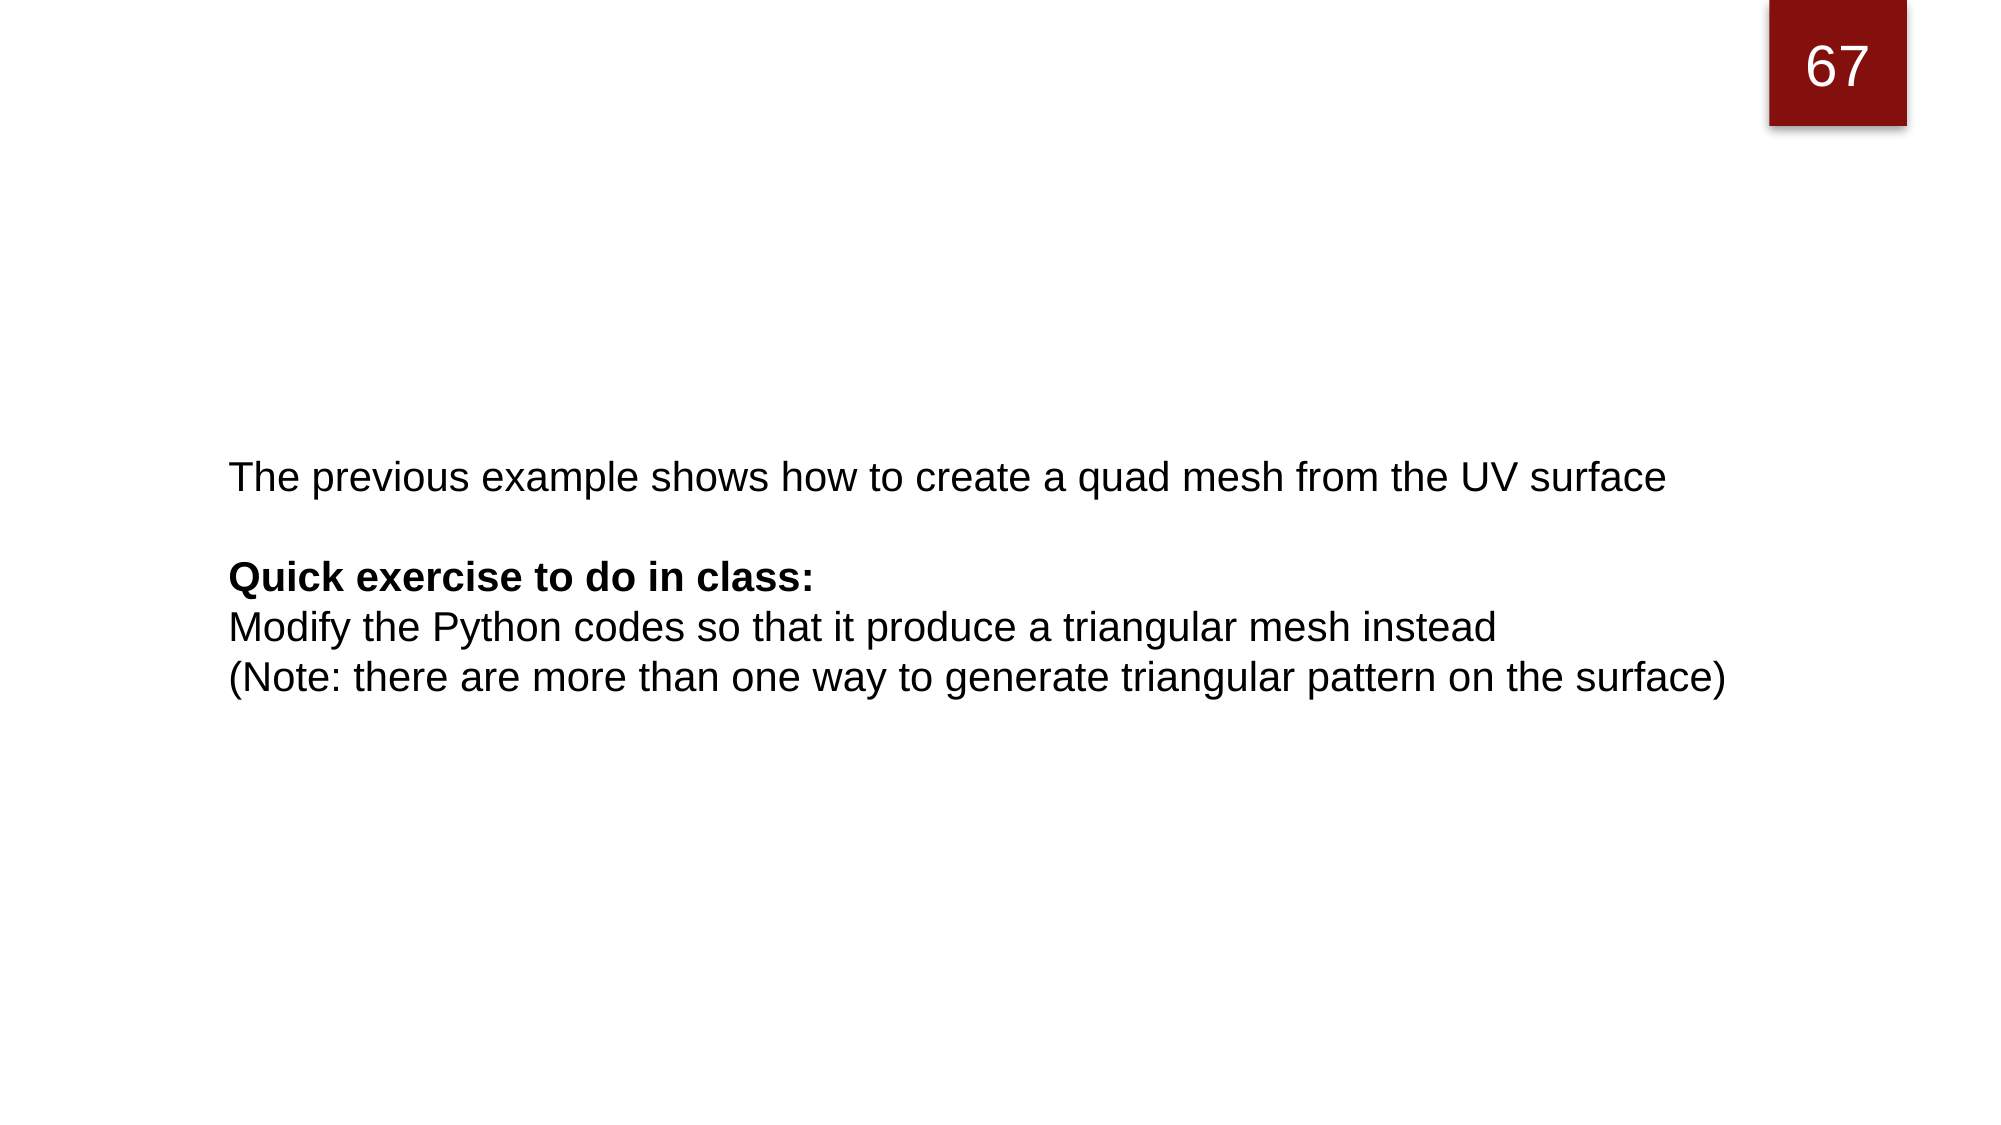

67
The previous example shows how to create a quad mesh from the UV surface

Quick exercise to do in class:
Modify the Python codes so that it produce a triangular mesh instead
(Note: there are more than one way to generate triangular pattern on the surface)